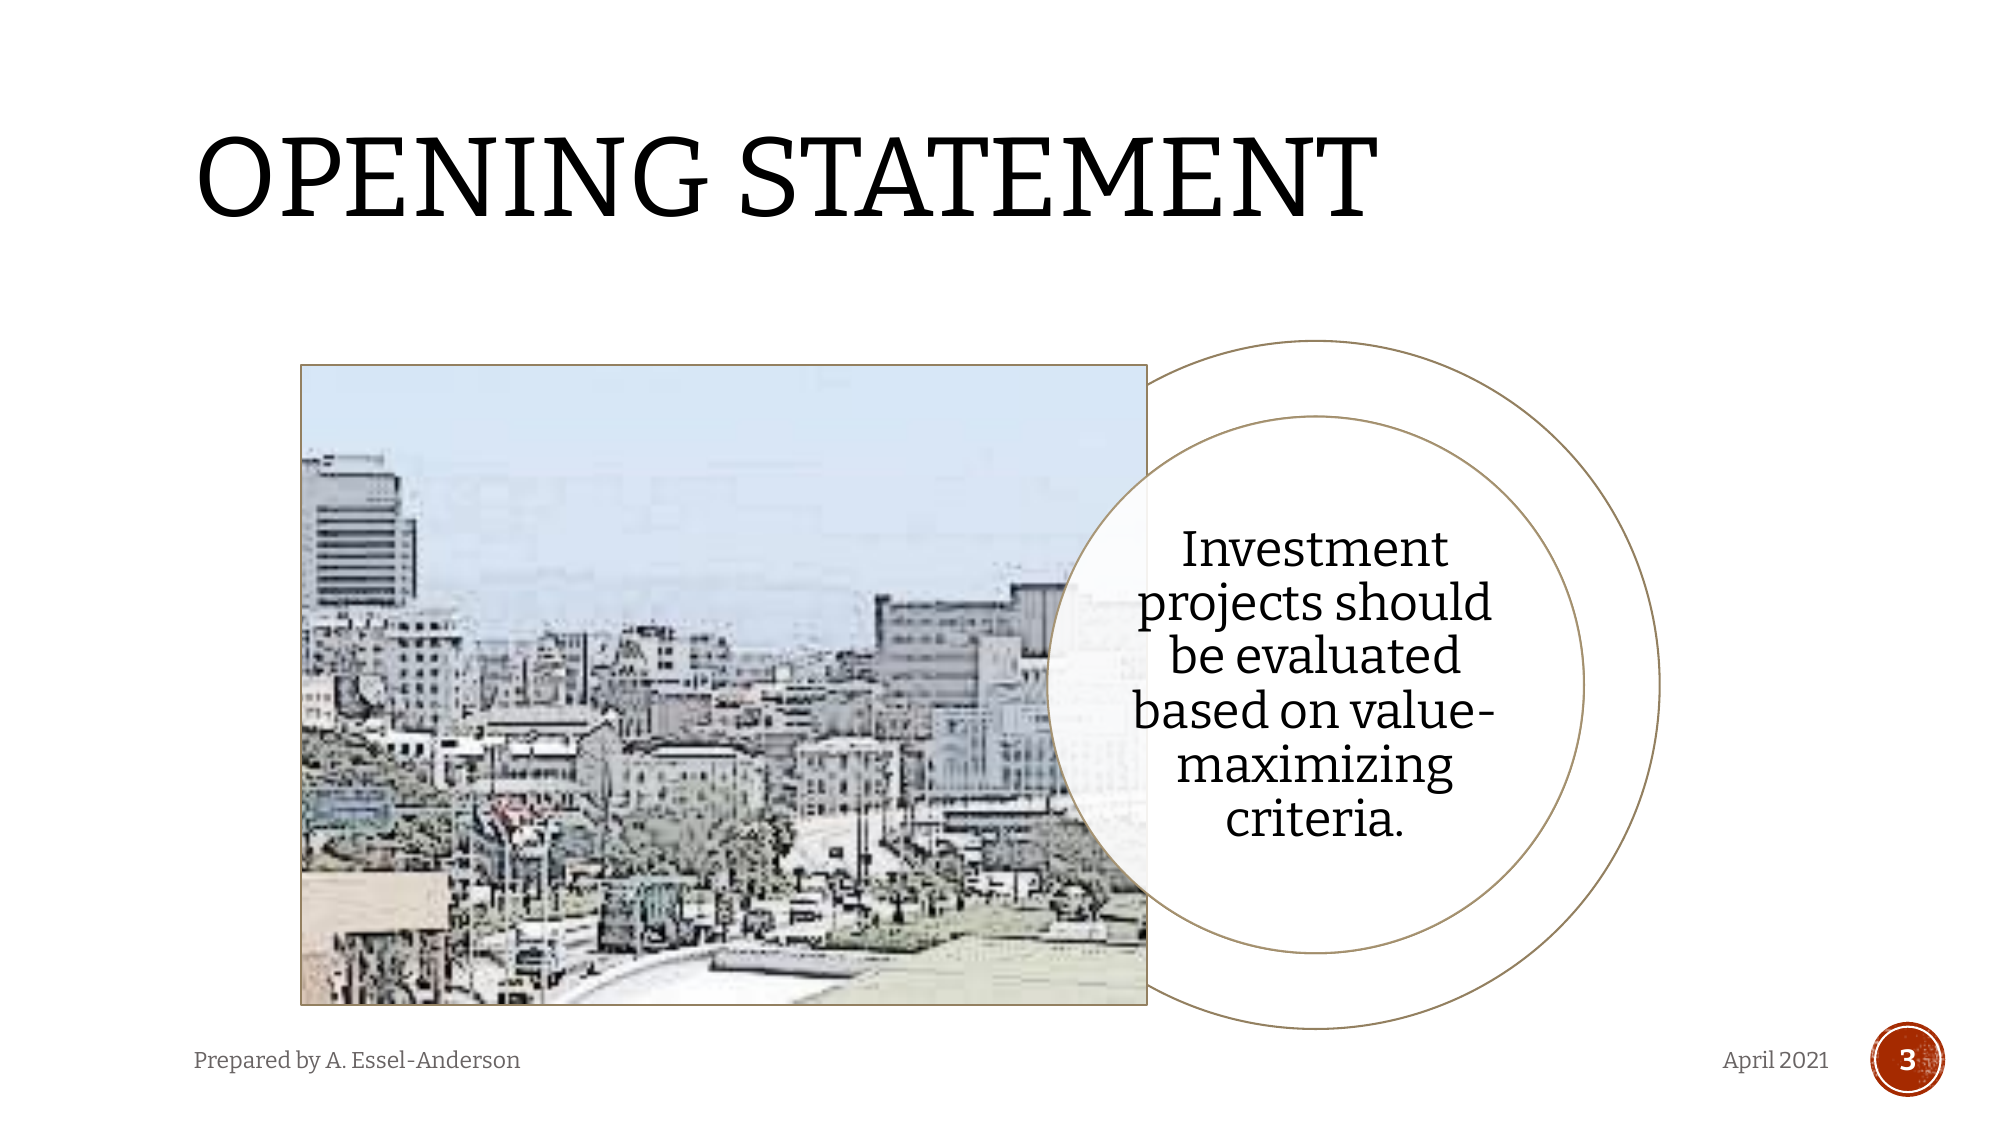

# Opening Statement
Investment projects should be evaluated based on value-maximizing criteria.
Prepared by A. Essel-Anderson
April 2021
3